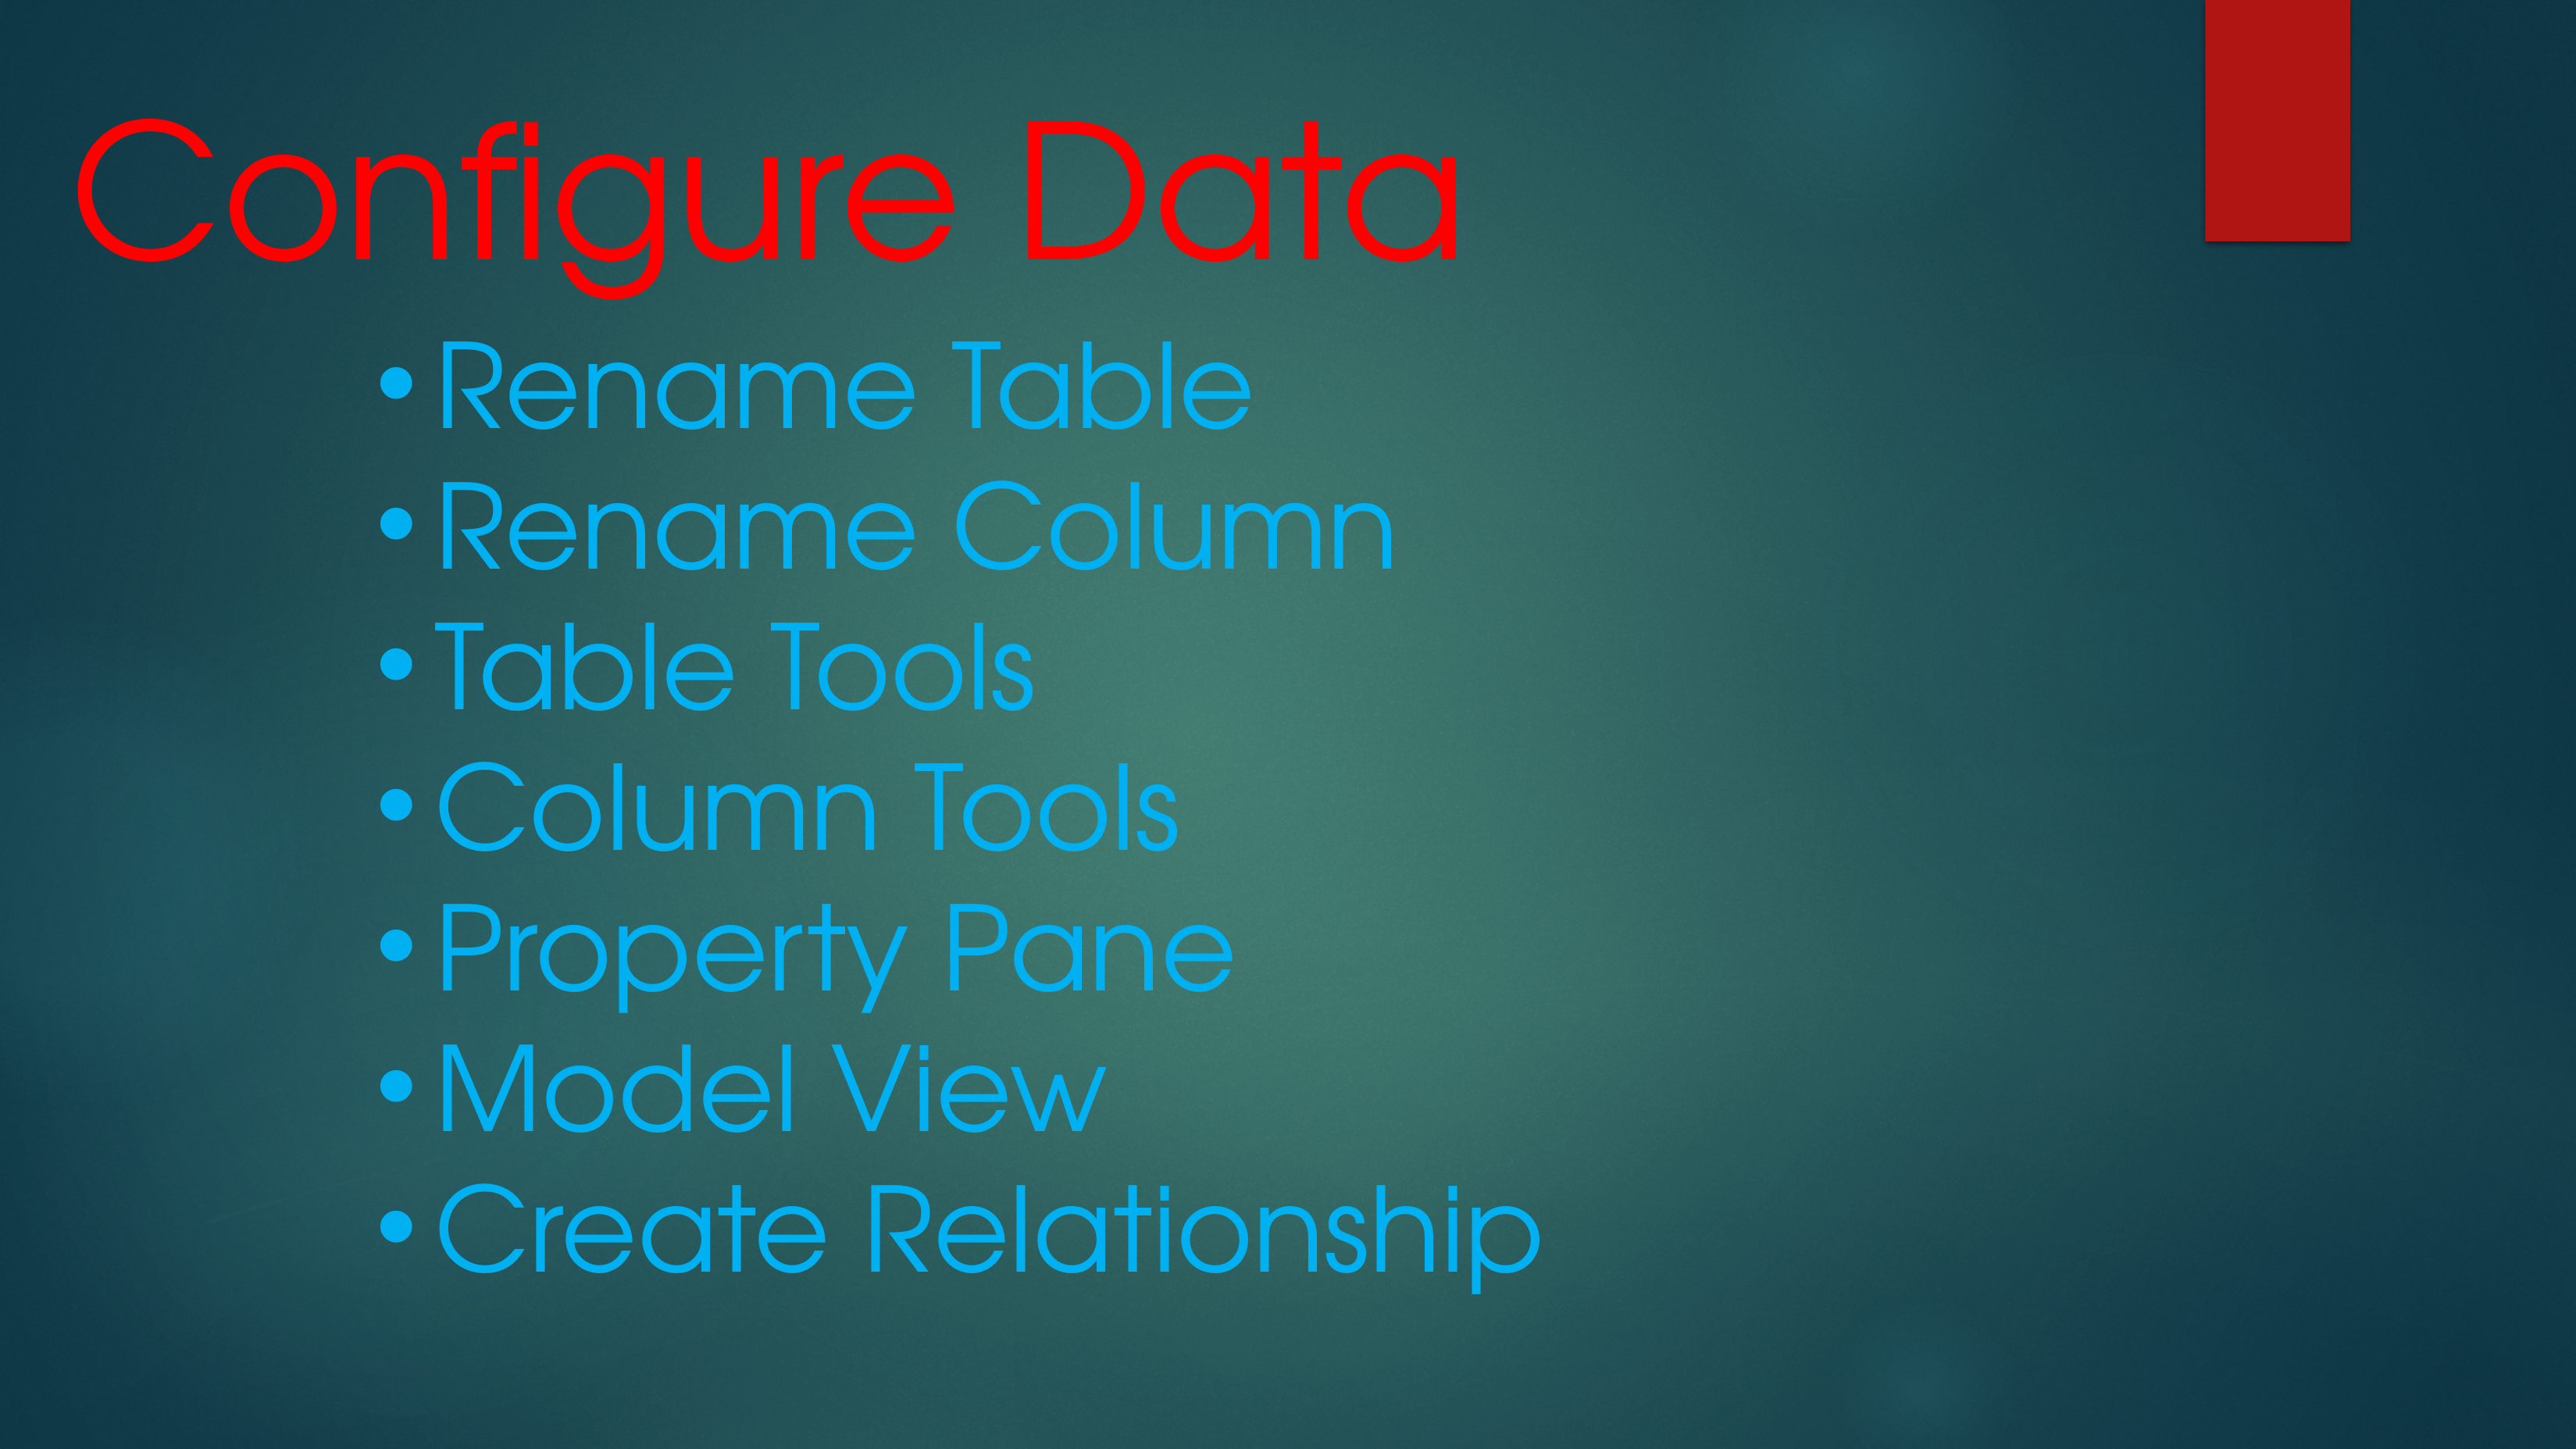

Configure Data
Rename Table
Rename Column
Table Tools
Column Tools
Property Pane
Model View
Create Relationship